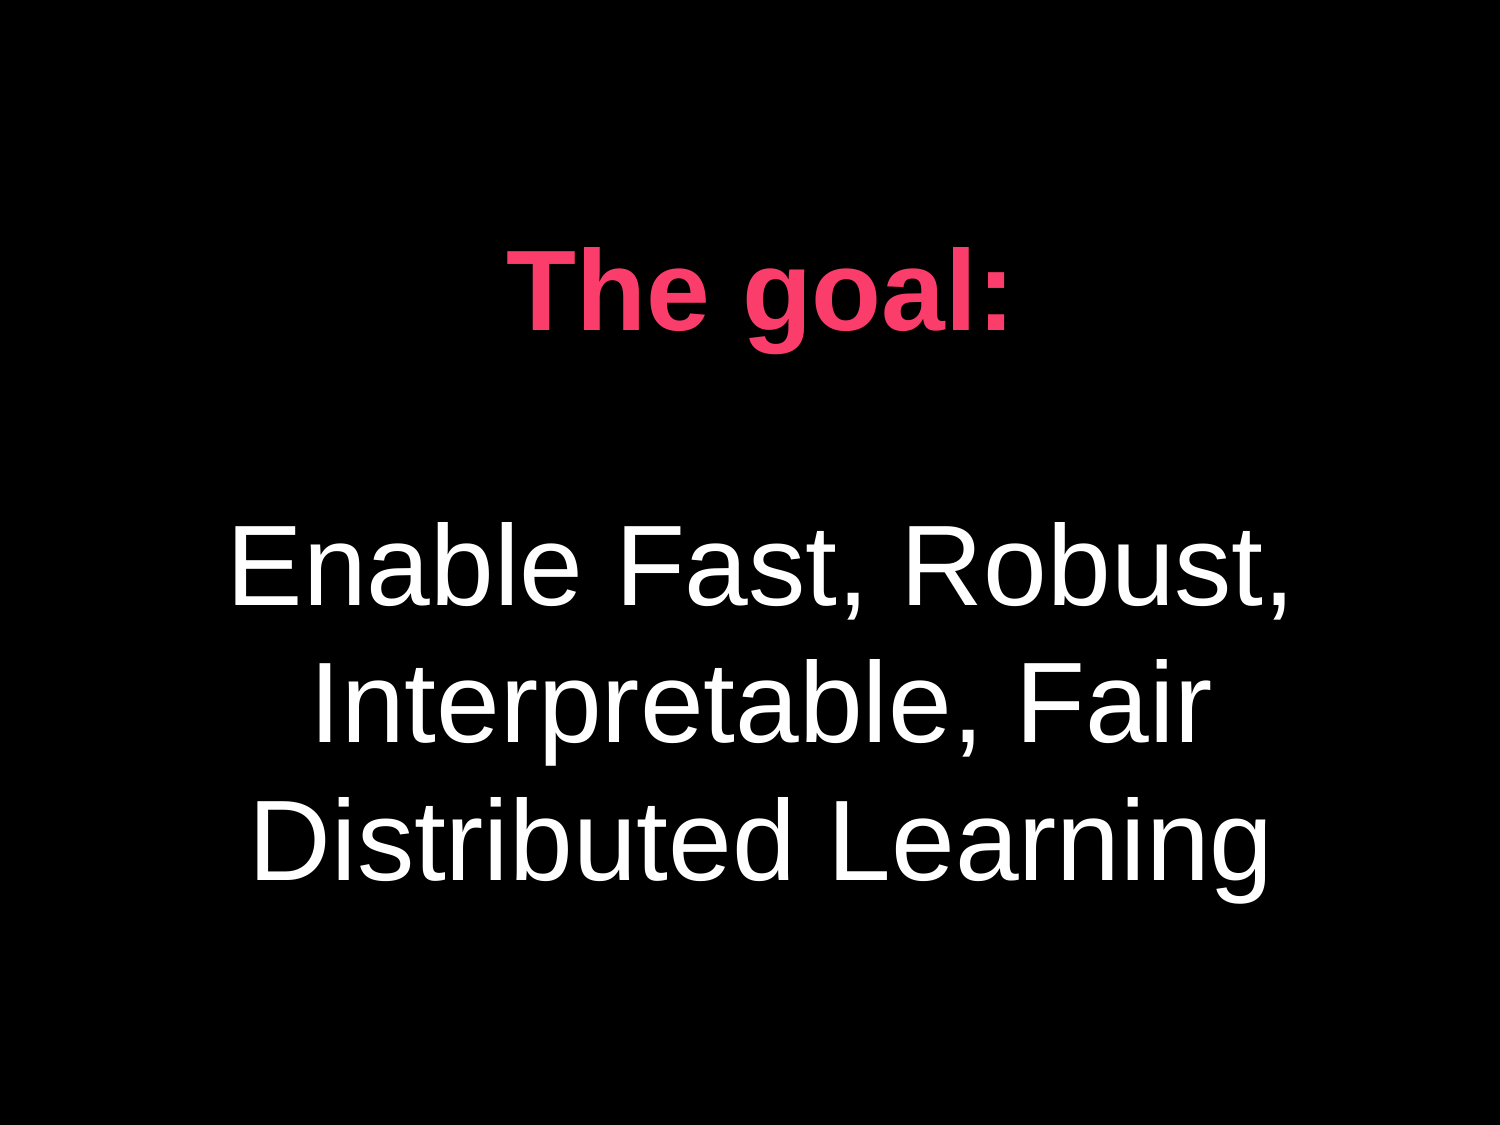

The goal:

Enable Fast, Robust, Interpretable, Fair
Distributed Learning